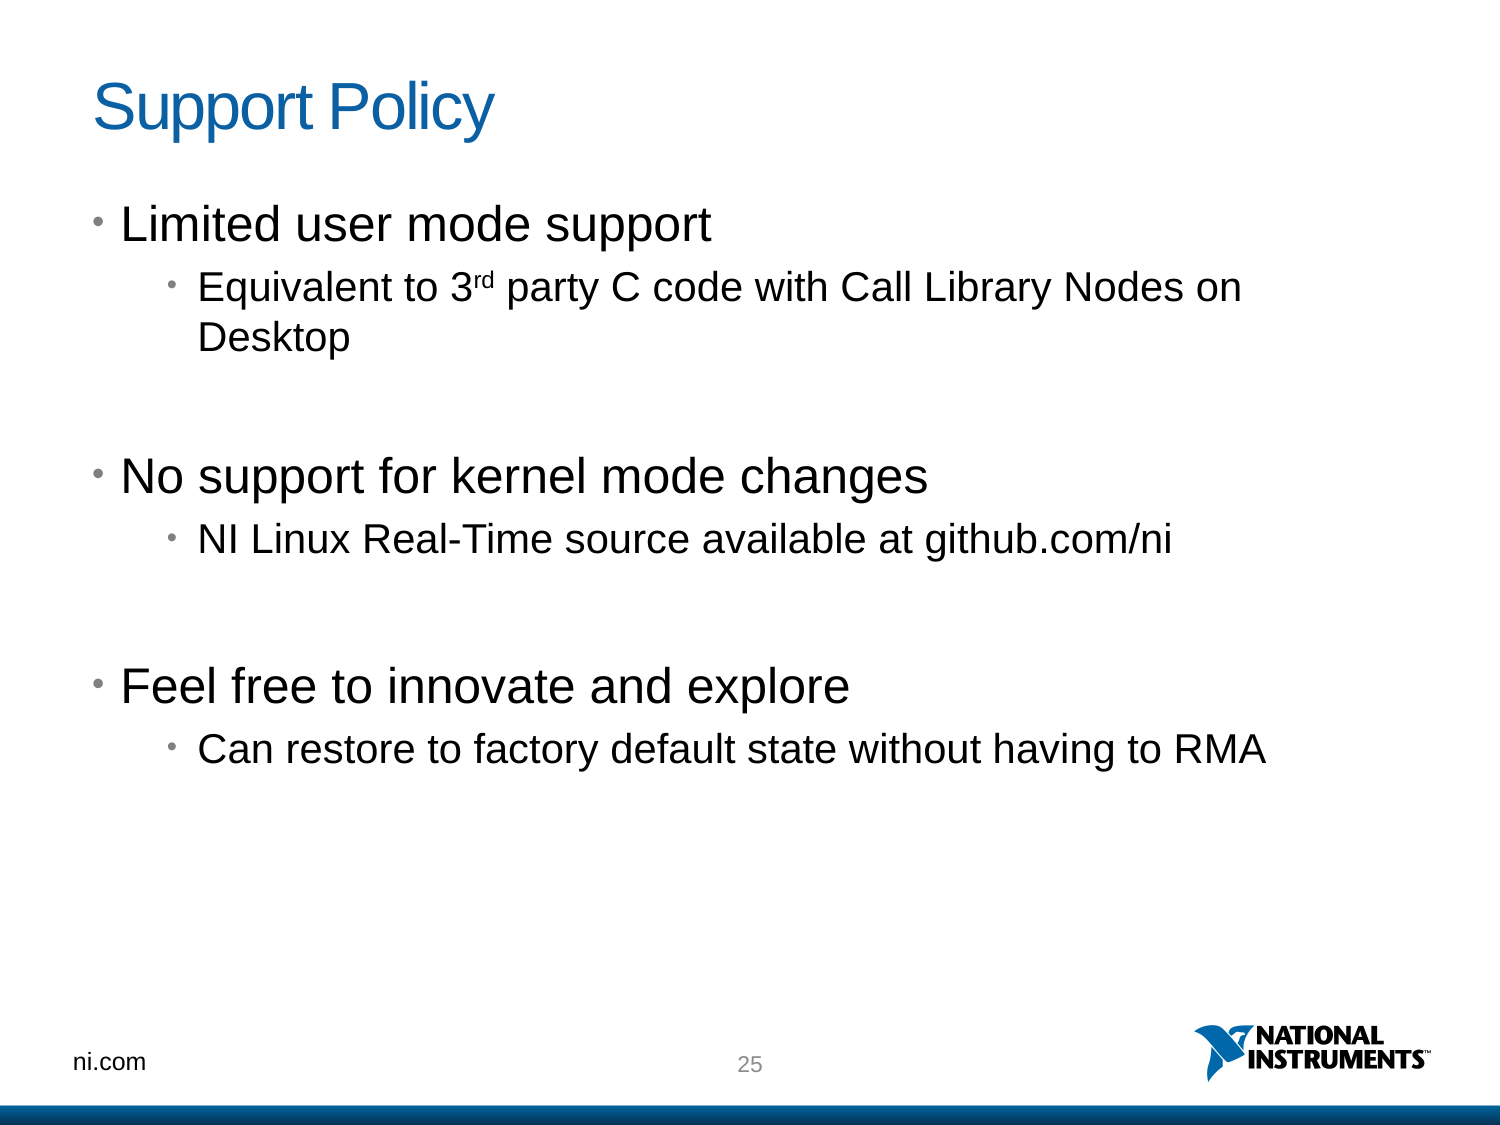

# Support Policy
Limited user mode support
Equivalent to 3rd party C code with Call Library Nodes on Desktop

No support for kernel mode changes
NI Linux Real-Time source available at github.com/ni

Feel free to innovate and explore
Can restore to factory default state without having to RMA